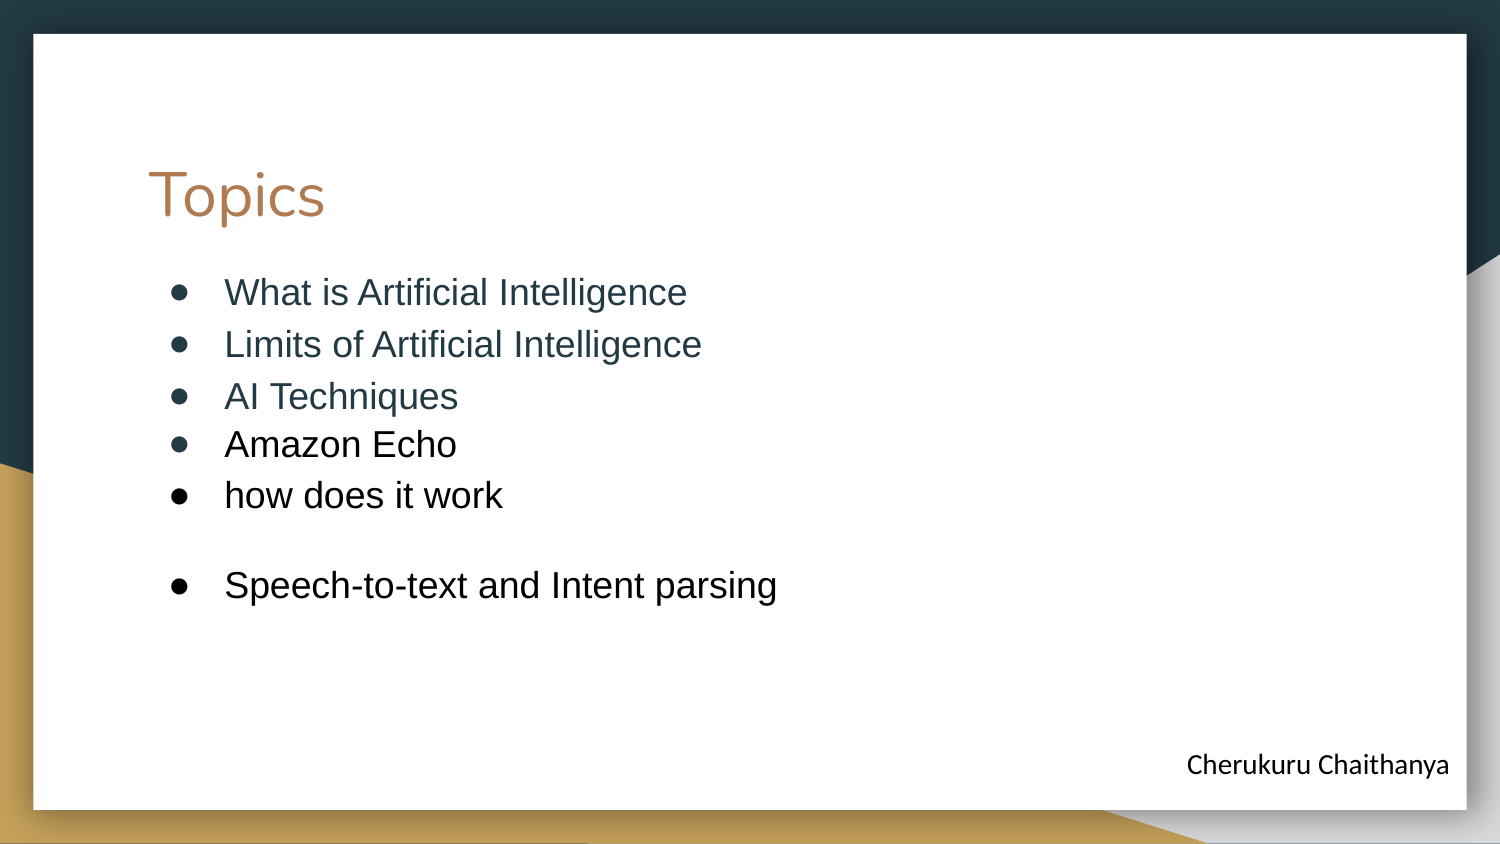

# Topics
What is Artificial Intelligence
Limits of Artificial Intelligence
AI Techniques
Amazon Echo
how does it work
Speech-to-text and Intent parsing
Cherukuru Chaithanya